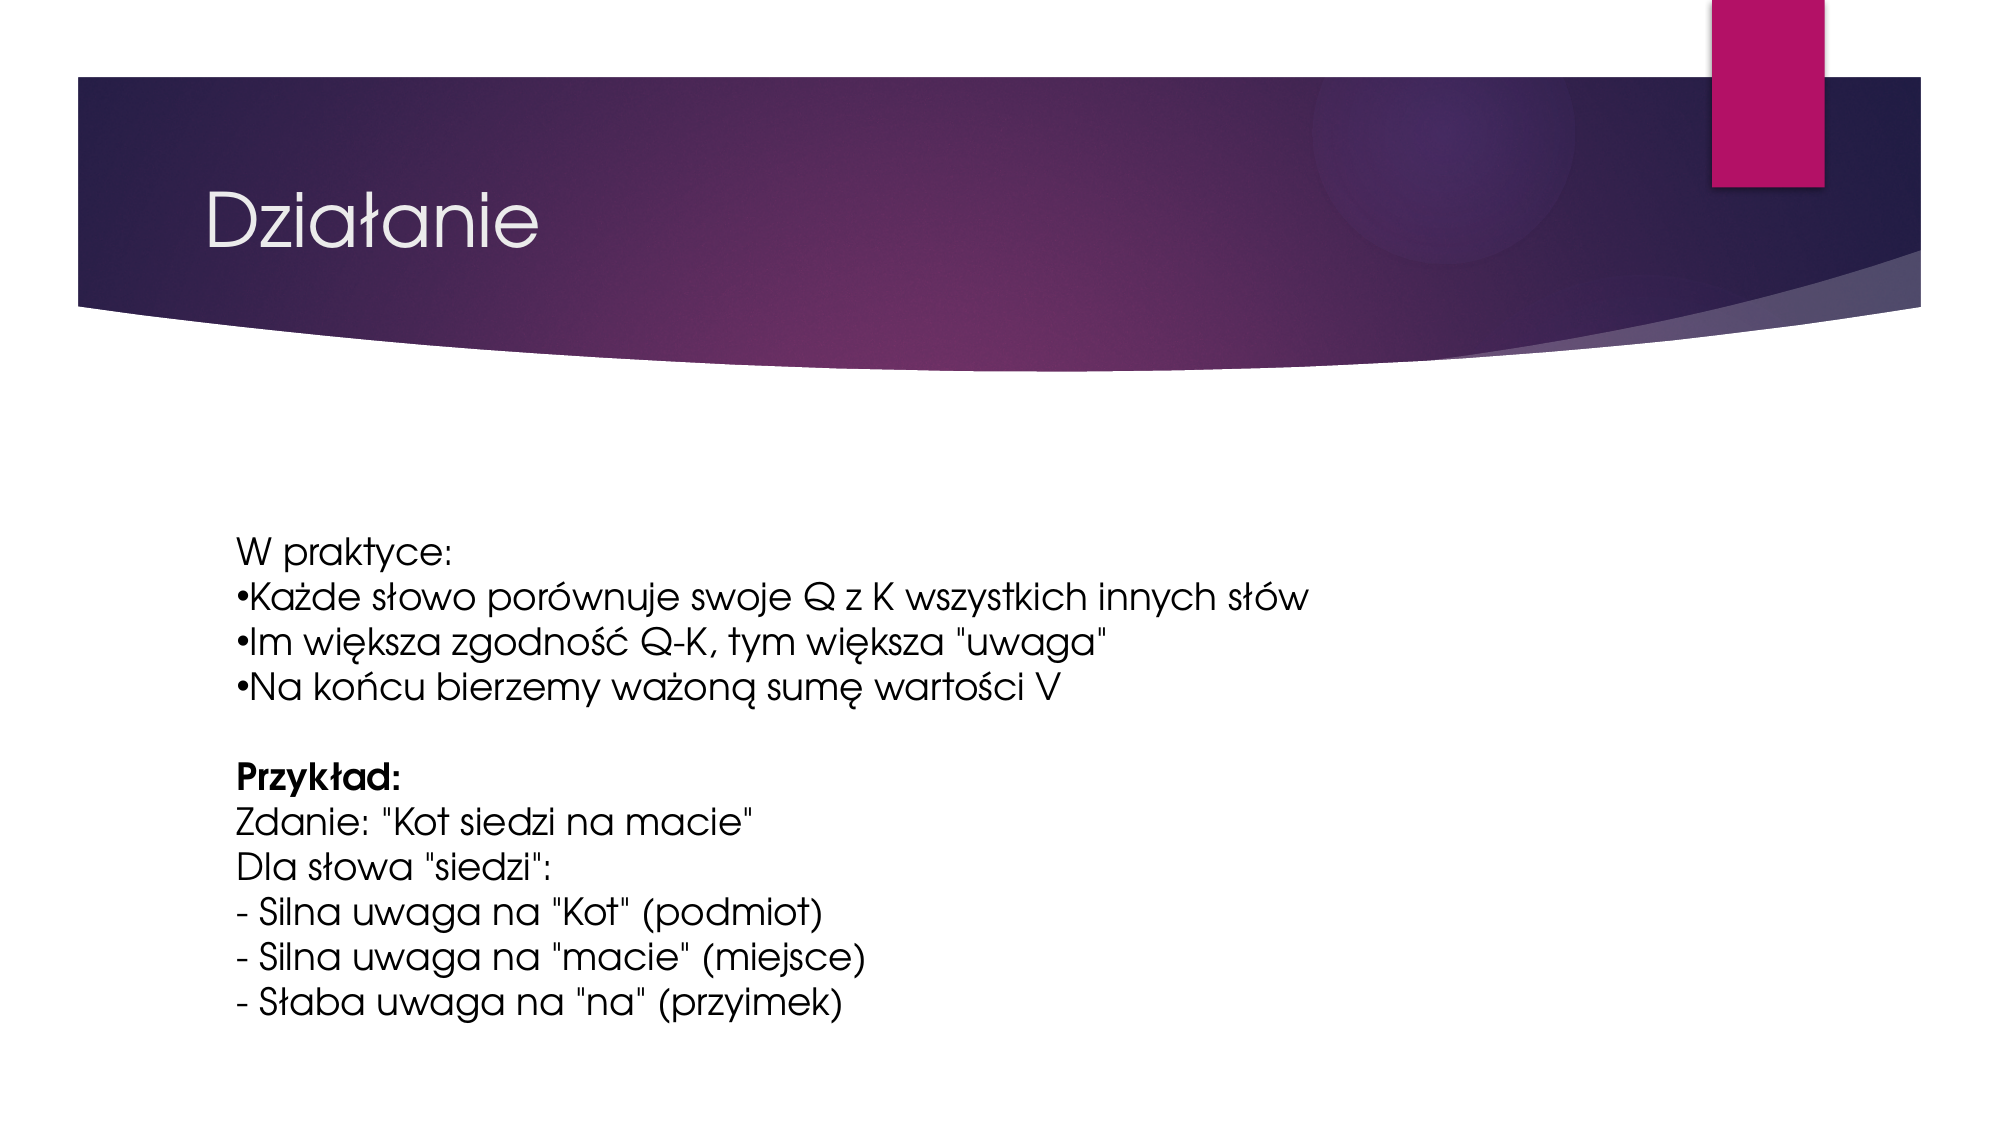

# Działanie
W praktyce:
Każde słowo porównuje swoje Q z K wszystkich innych słów
Im większa zgodność Q-K, tym większa "uwaga"
Na końcu bierzemy ważoną sumę wartości V

Przykład:
Zdanie: "Kot siedzi na macie"
Dla słowa "siedzi":
- Silna uwaga na "Kot" (podmiot)
- Silna uwaga na "macie" (miejsce)
- Słaba uwaga na "na" (przyimek)